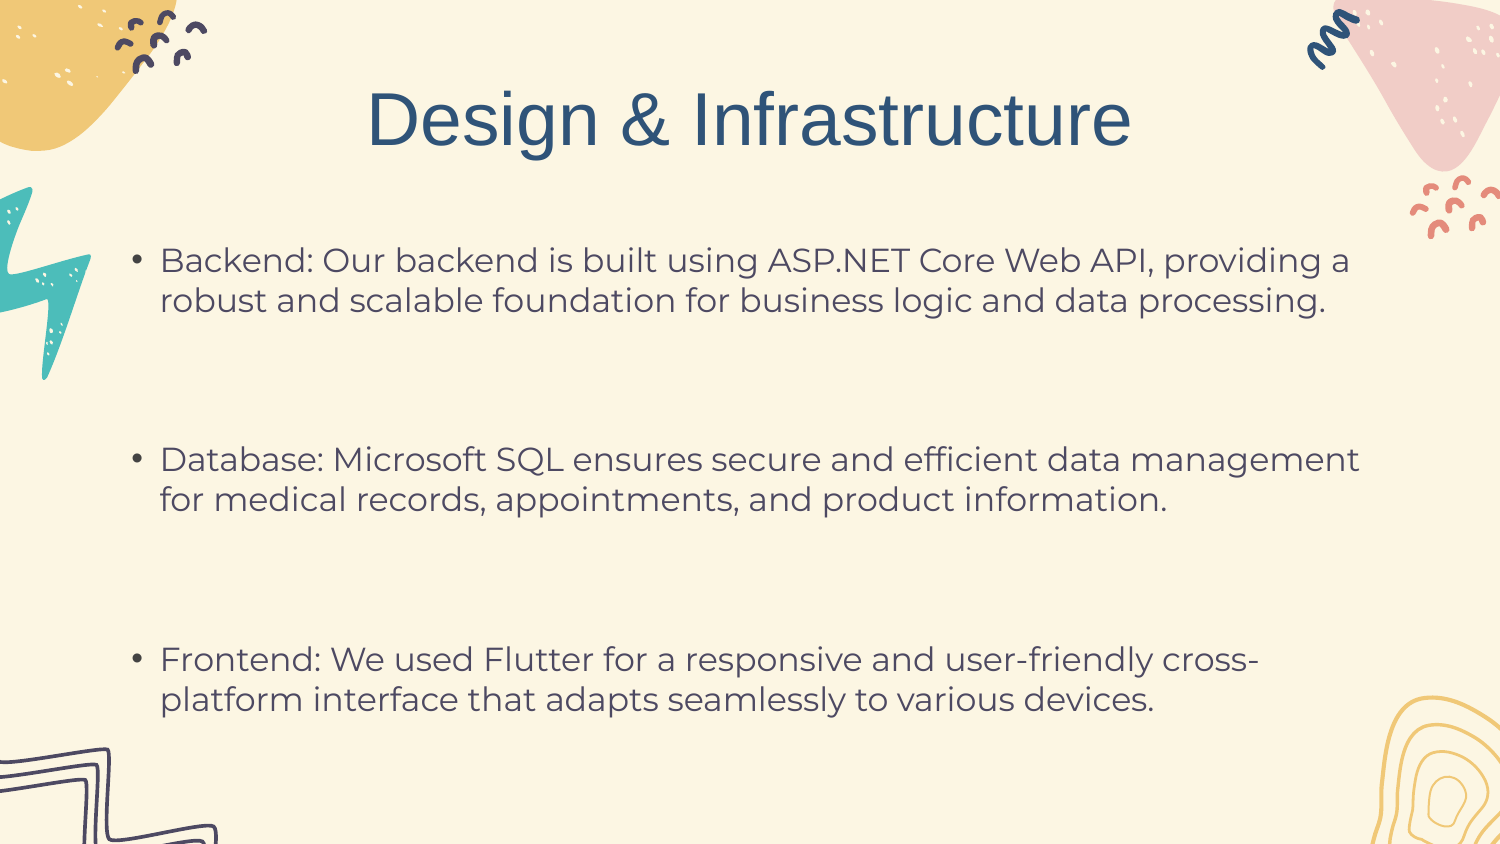

# Design & Infrastructure

Backend: Our backend is built using ASP.NET Core Web API, providing a robust and scalable foundation for business logic and data processing.

Database: Microsoft SQL ensures secure and efficient data management for medical records, appointments, and product information.

Frontend: We used Flutter for a responsive and user-friendly cross-platform interface that adapts seamlessly to various devices.